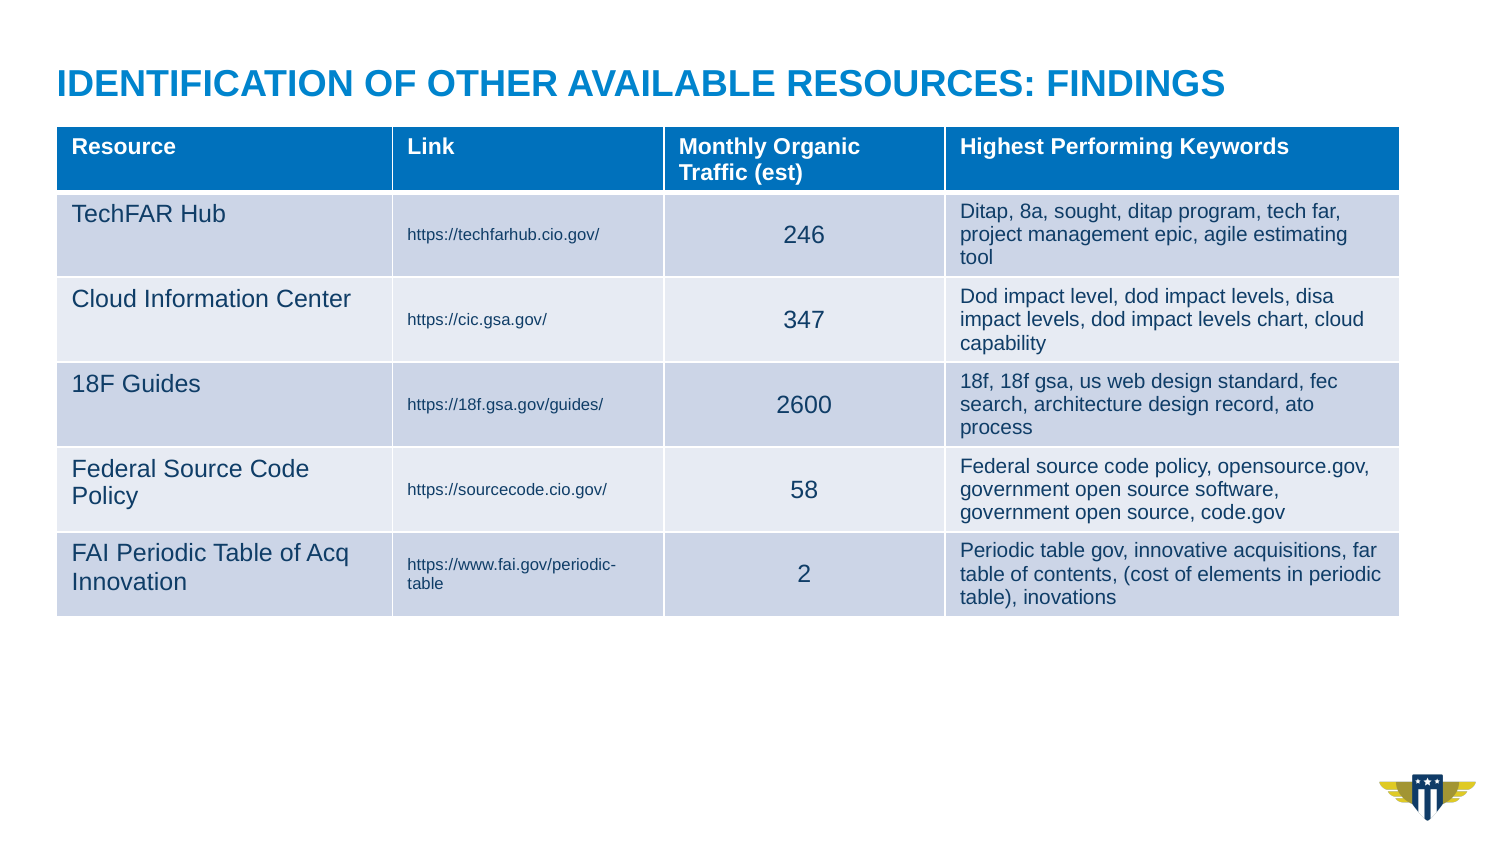

# Identification of other available resources: Findings
| Resource | Link | Monthly Organic Traffic (est) | Highest Performing Keywords |
| --- | --- | --- | --- |
| TechFAR Hub | https://techfarhub.cio.gov/ | 246 | Ditap, 8a, sought, ditap program, tech far, project management epic, agile estimating tool |
| Cloud Information Center | https://cic.gsa.gov/ | 347 | Dod impact level, dod impact levels, disa impact levels, dod impact levels chart, cloud capability |
| 18F Guides | https://18f.gsa.gov/guides/ | 2600 | 18f, 18f gsa, us web design standard, fec search, architecture design record, ato process |
| Federal Source Code Policy | https://sourcecode.cio.gov/ | 58 | Federal source code policy, opensource.gov, government open source software, government open source, code.gov |
| FAI Periodic Table of Acq Innovation | https://www.fai.gov/periodic-table | 2 | Periodic table gov, innovative acquisitions, far table of contents, (cost of elements in periodic table), inovations |